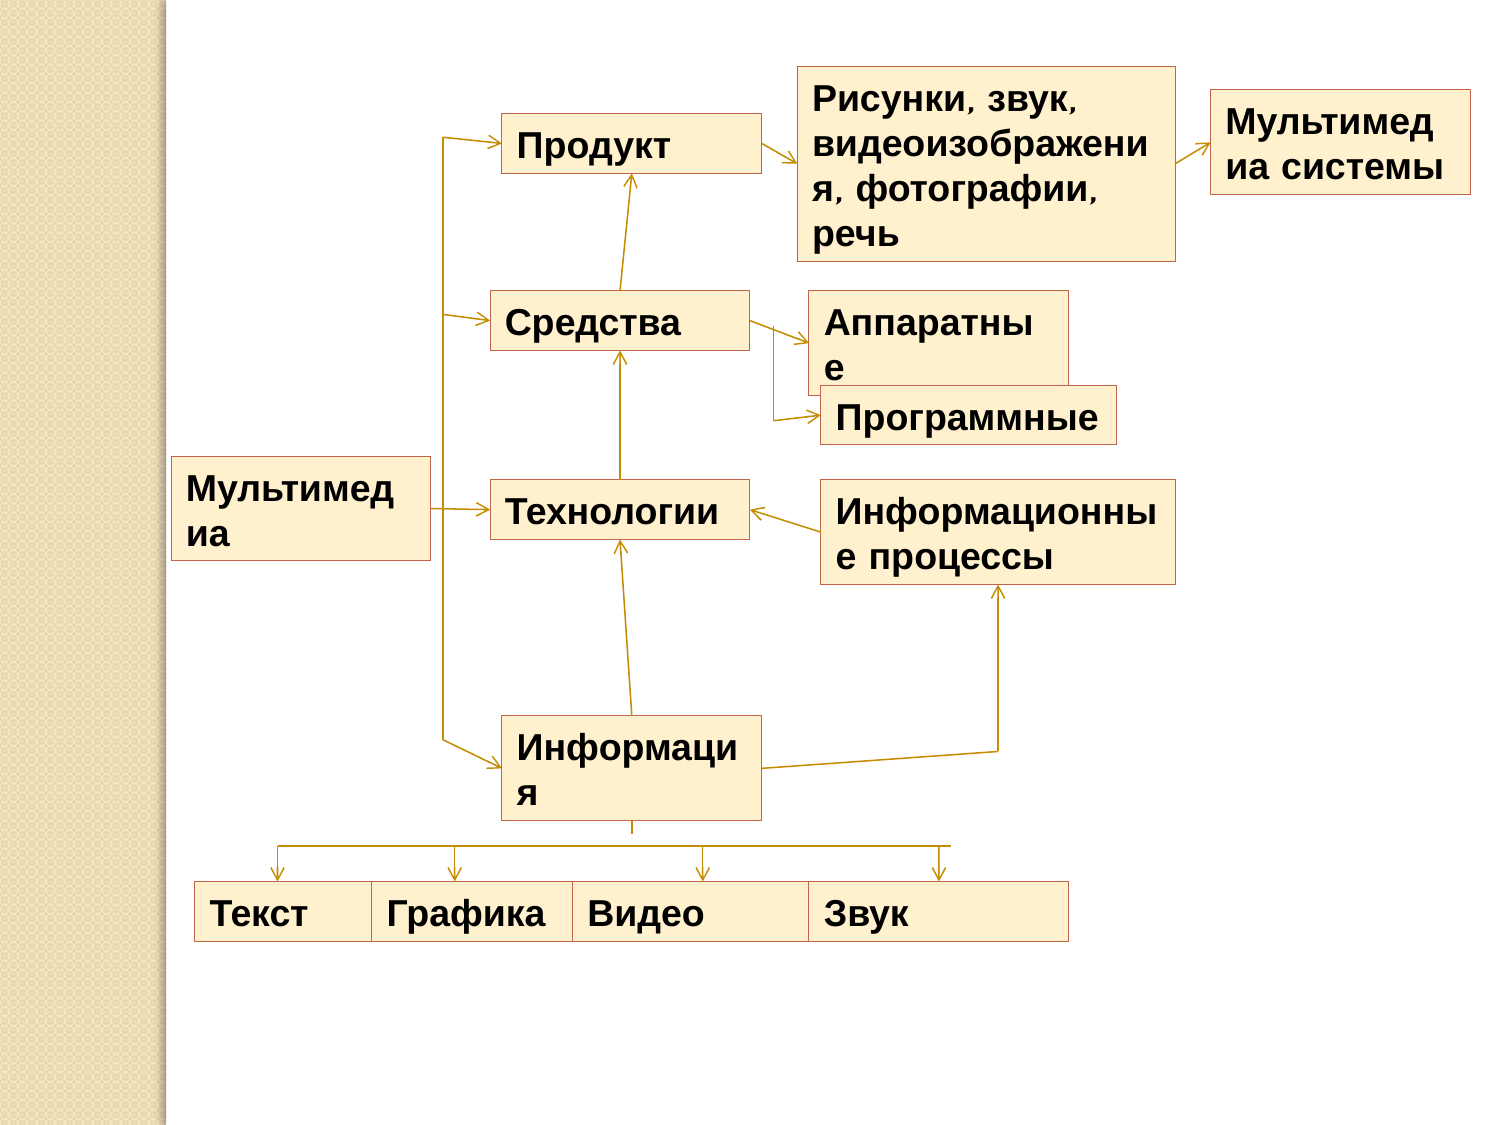

Рисунки, звук, видеоизображения, фотографии, речь
Мультимедиа системы
Продукт
Средства
Аппаратные
Программные
Мультимедиа
Технологии
Информационные процессы
Информация
Текст
Графика
Видео
Звук